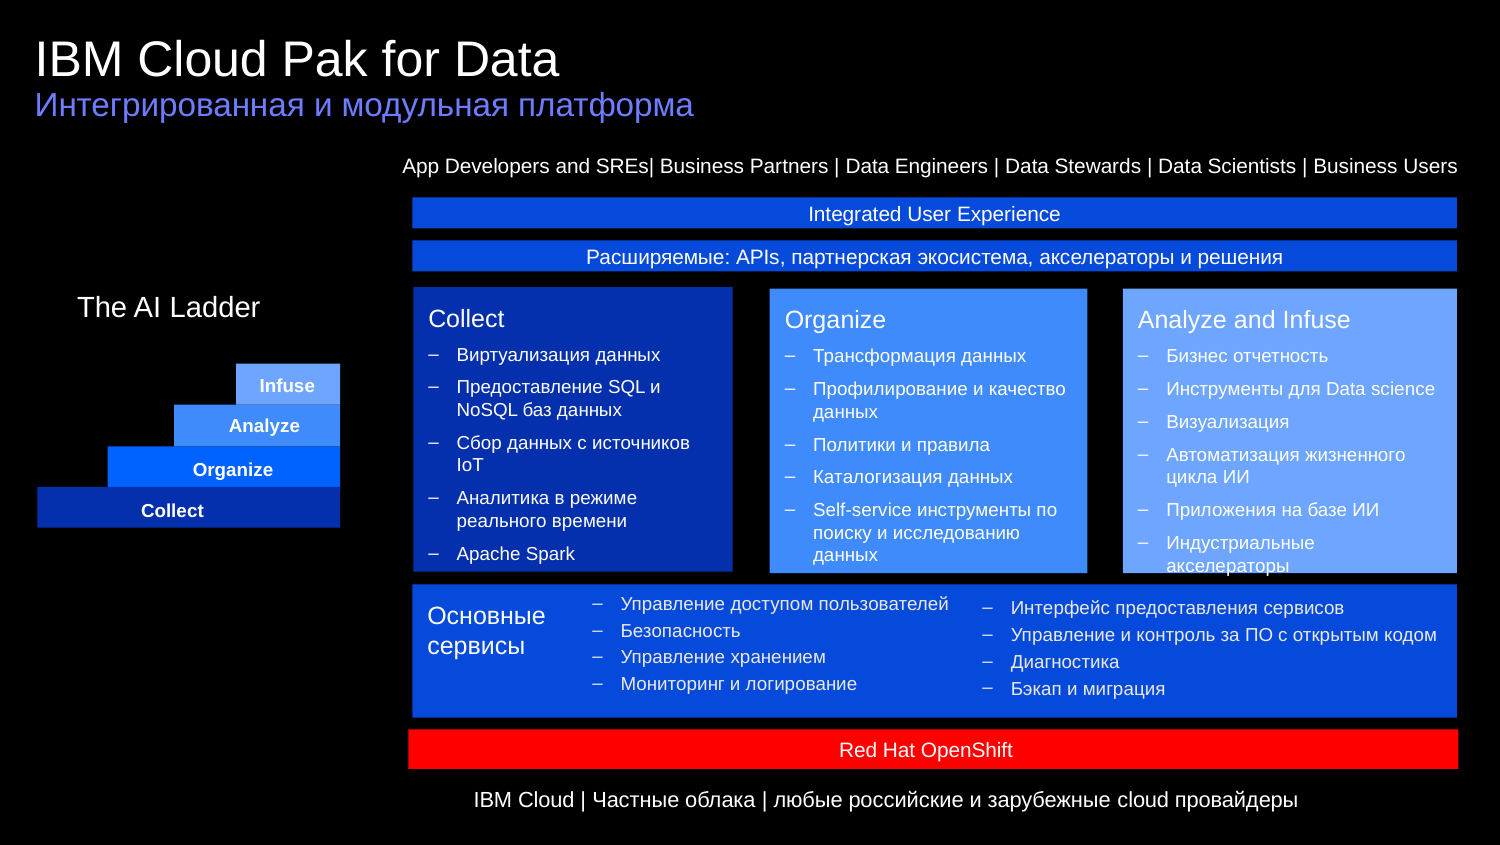

# IBM Cloud Pak for Data Интегрированная и модульная платформа
App Developers and SREs| Business Partners | Data Engineers | Data Stewards | Data Scientists | Business Users
Integrated User Experience
Расширяемые: APIs, партнерская экосистема, акселераторы и решения
Collect
Виртуализация данных
Предоставление SQL и
NoSQL баз данных
Сбор данных с источников IoT
Аналитика в режиме реального времени
Apache Spark

The AI Ladder
Analyze and Infuse
Бизнес отчетность
Инструменты для Data science
Визуализация
Автоматизация жизненного цикла ИИ
Приложения на базе ИИ
Индустриальные акселераторы
Organize
Трансформация данных
Профилирование и качество данных
Политики и правила
Каталогизация данных
Self-service инструменты по поиску и исследованию  данных

Infuse

Analyze

Organize

Collect
Управление доступом пользователей
Безопасность
Управление хранением
Мониторинг и логирование

Интерфейс предоставления сервисов
Управление и контроль за ПО с открытым кодом
Диагностика
Бэкап и миграция

Основные
сервисы
Red Hat OpenShift
IBM Cloud | Частные облака | любые российские и зарубежные cloud провайдеры
Collect
Make data simple and accessible